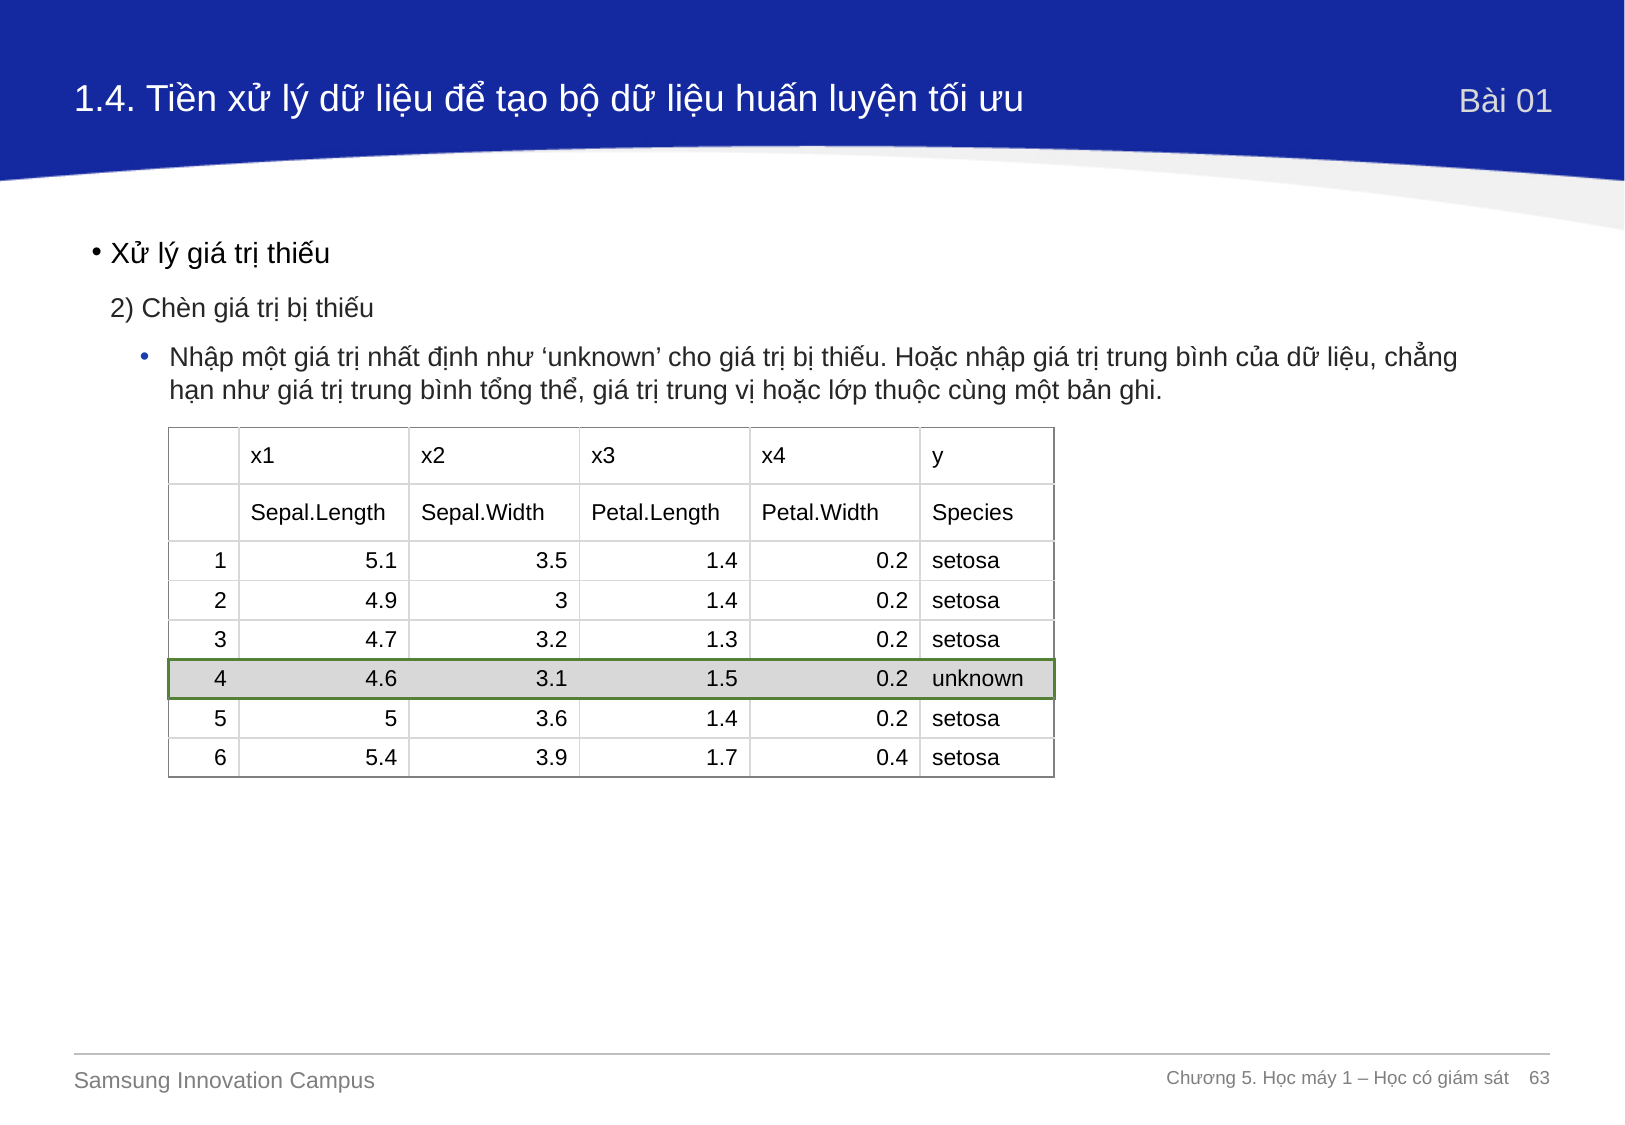

1.4. Tiền xử lý dữ liệu để tạo bộ dữ liệu huấn luyện tối ưu
Bài 01
Xử lý giá trị thiếu
2) Chèn giá trị bị thiếu
Nhập một giá trị nhất định như ‘unknown’ cho giá trị bị thiếu. Hoặc nhập giá trị trung bình của dữ liệu, chẳng hạn như giá trị trung bình tổng thể, giá trị trung vị hoặc lớp thuộc cùng một bản ghi.
|  | x1 | x2 | x3 | x4 | y |
| --- | --- | --- | --- | --- | --- |
|  | Sepal.Length | Sepal.Width | Petal.Length | Petal.Width | Species |
| 1 | 5.1 | 3.5 | 1.4 | 0.2 | setosa |
| 2 | 4.9 | 3 | 1.4 | 0.2 | setosa |
| 3 | 4.7 | 3.2 | 1.3 | 0.2 | setosa |
| 4 | 4.6 | 3.1 | 1.5 | 0.2 | unknown |
| 5 | 5 | 3.6 | 1.4 | 0.2 | setosa |
| 6 | 5.4 | 3.9 | 1.7 | 0.4 | setosa |